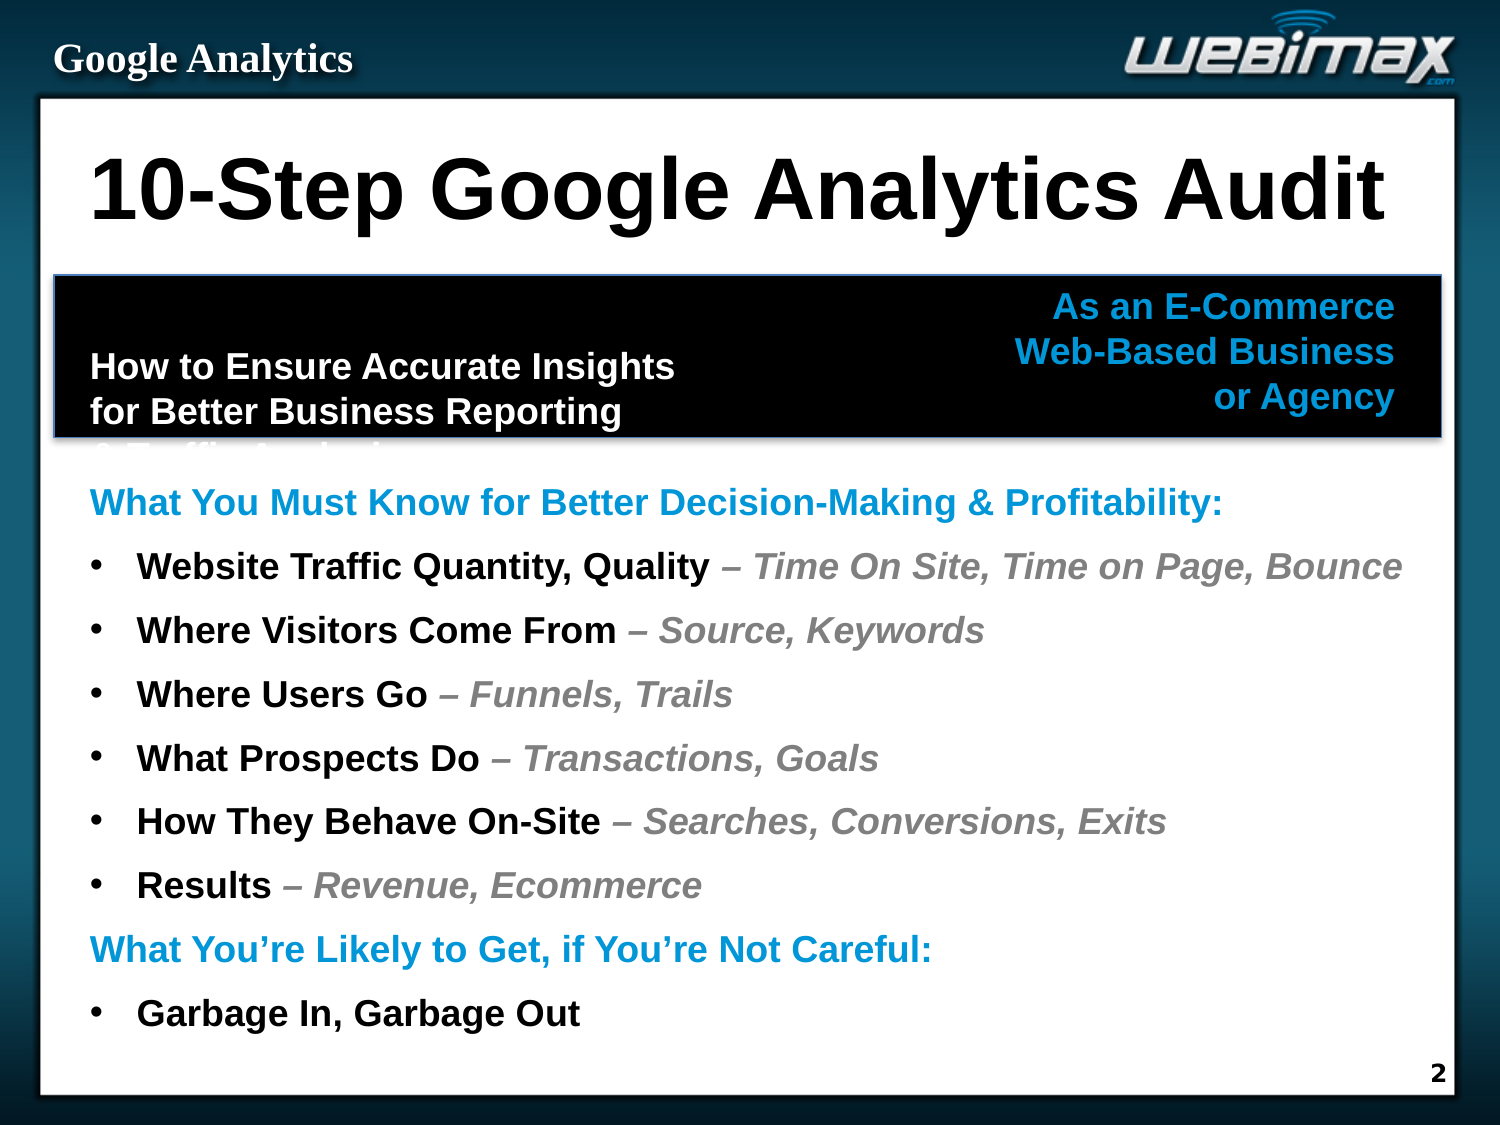

# Google Analytics
10-Step Google Analytics Audit

How to Ensure Accurate Insights
for Better Business Reporting
& Traffic Analysis

As an E-Commerce
 Web-Based Business
or Agency
What You Must Know for Better Decision-Making & Profitability:
Website Traffic Quantity, Quality – Time On Site, Time on Page, Bounce
Where Visitors Come From – Source, Keywords
Where Users Go – Funnels, Trails
What Prospects Do – Transactions, Goals
How They Behave On-Site – Searches, Conversions, Exits
Results – Revenue, Ecommerce
What You’re Likely to Get, if You’re Not Careful:
Garbage In, Garbage Out
2